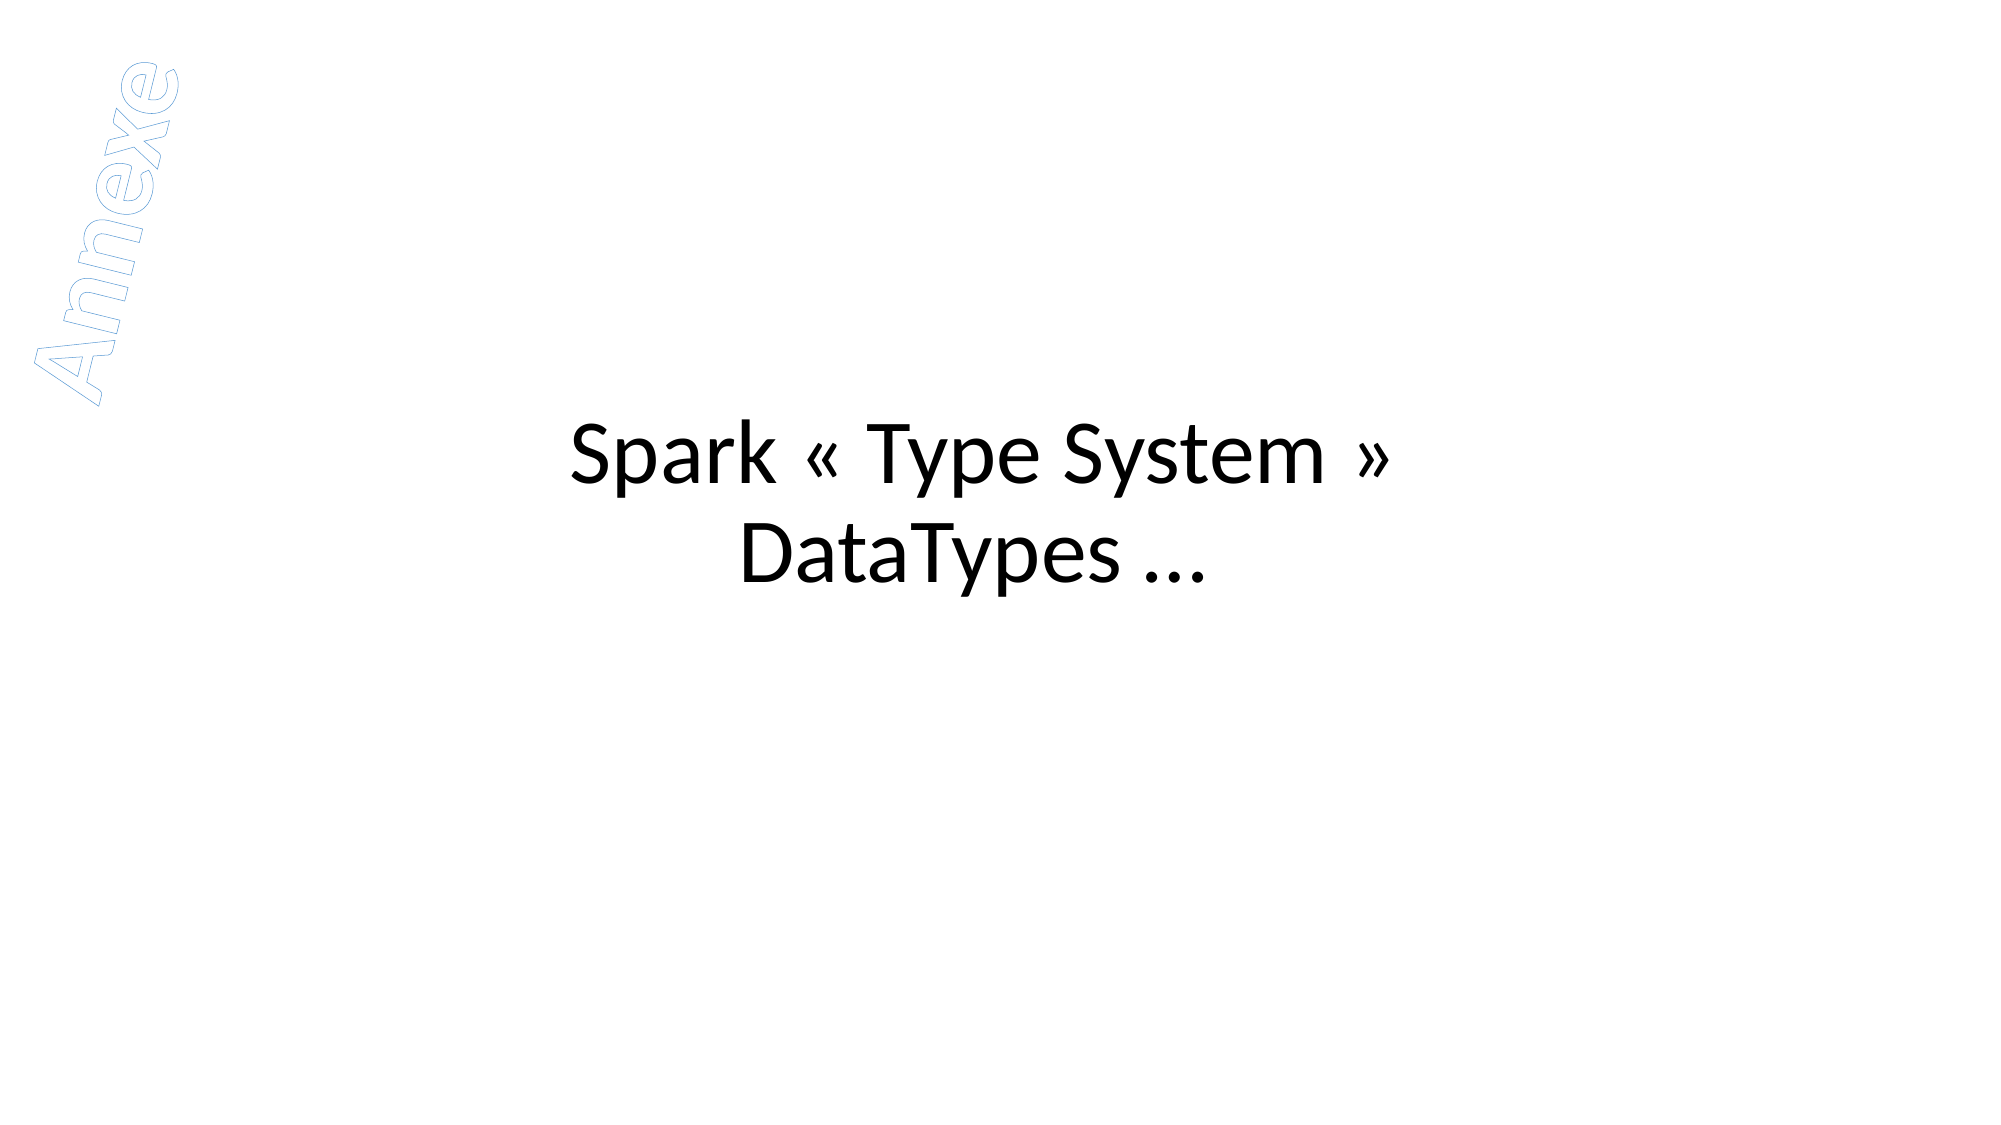

Annexe
# Spark « Type System » DataTypes …